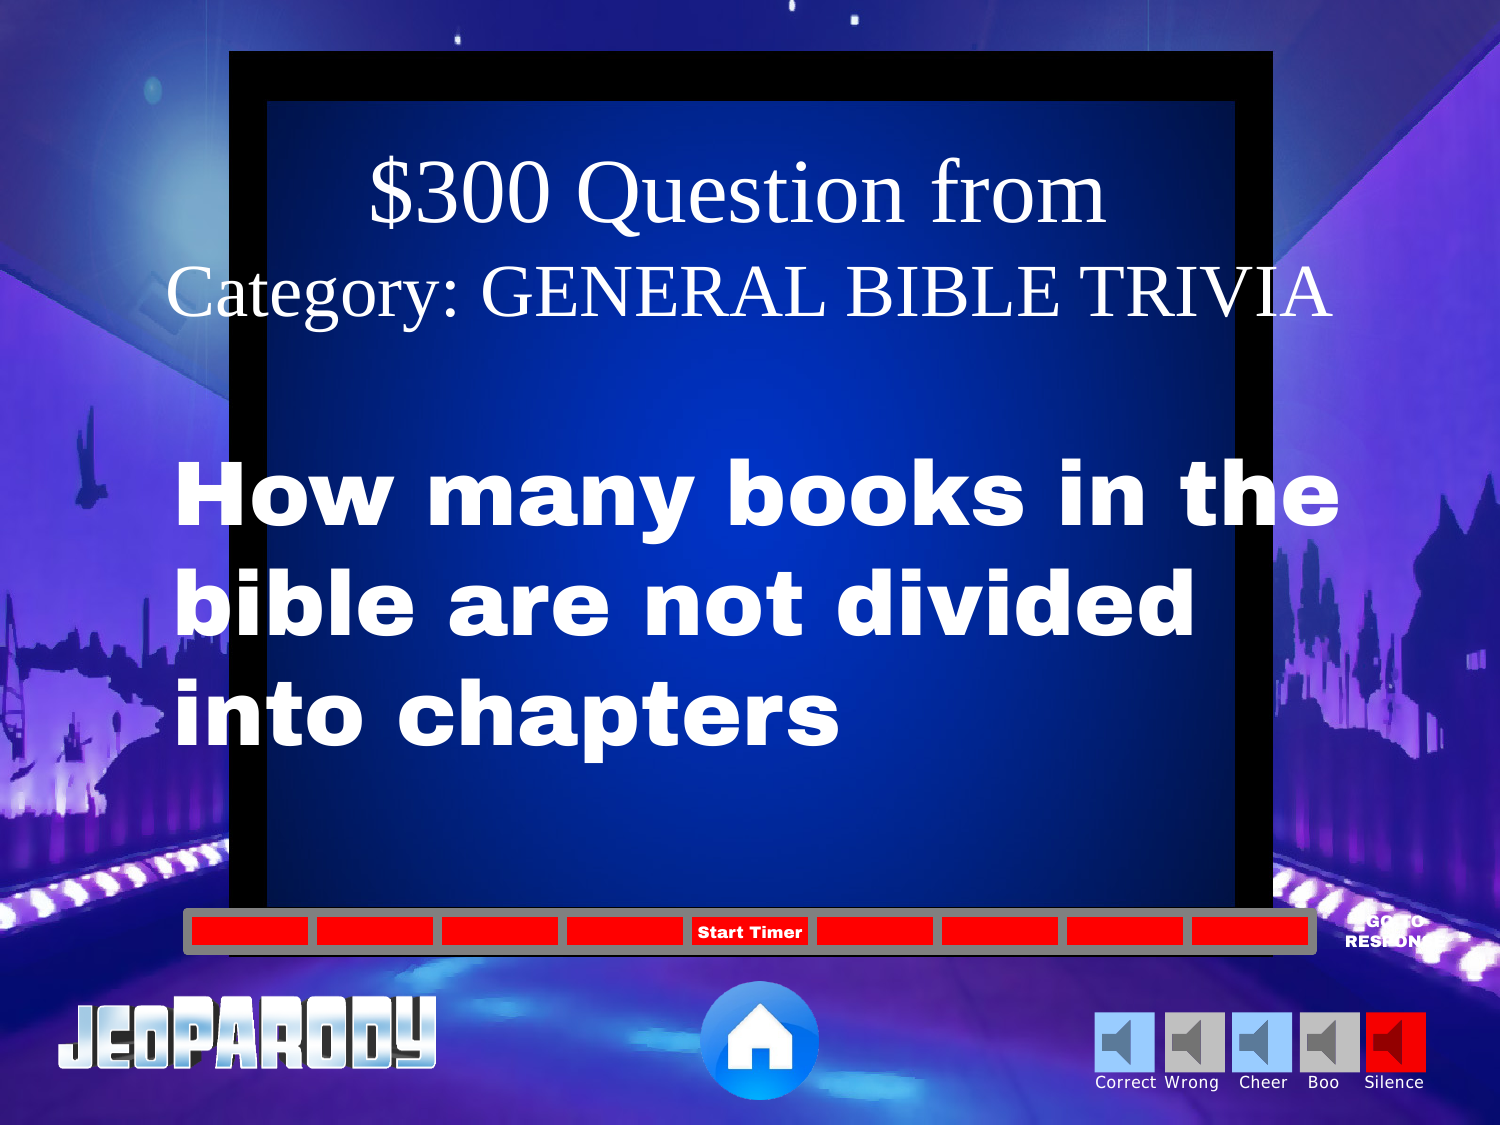

$300 Question from
Category: GENERAL BIBLE TRIVIA
How many books in the bible are not divided into chapters